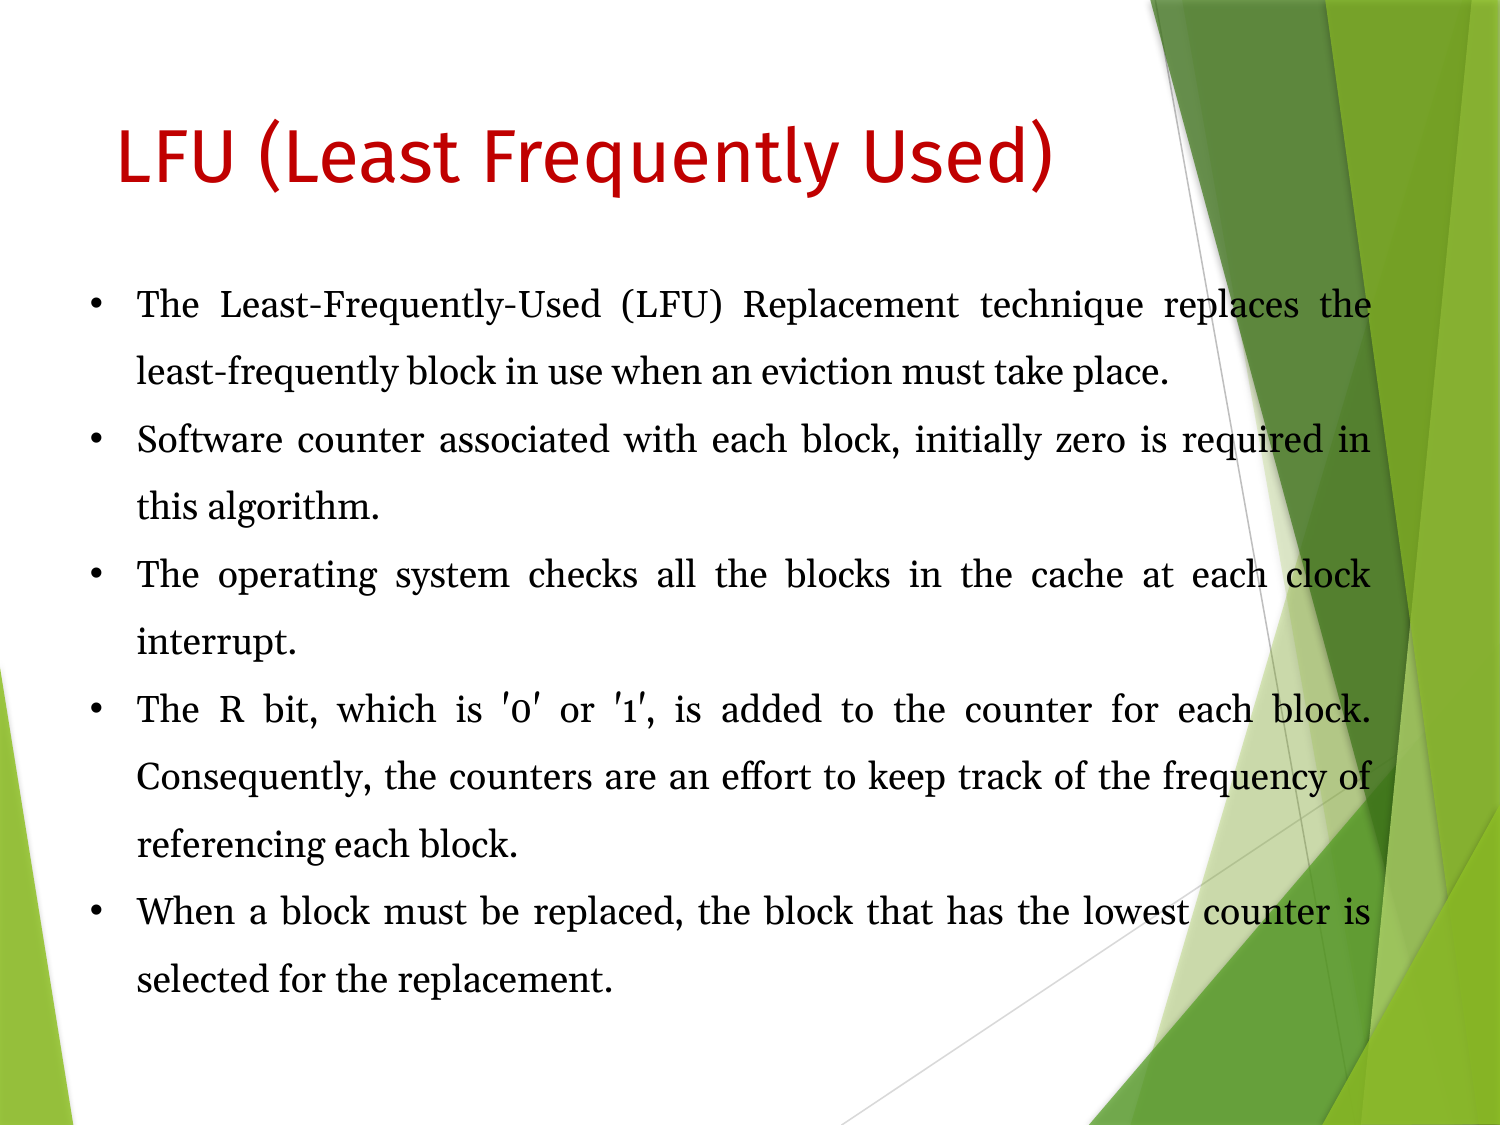

# LFU (Least Frequently Used)
The Least-Frequently-Used (LFU) Replacement technique replaces the least-frequently block in use when an eviction must take place.
Software counter associated with each block, initially zero is required in this algorithm.
The operating system checks all the blocks in the cache at each clock interrupt.
The R bit, which is '0' or '1', is added to the counter for each block. Consequently, the counters are an effort to keep track of the frequency of referencing each block.
When a block must be replaced, the block that has the lowest counter is selected for the replacement.